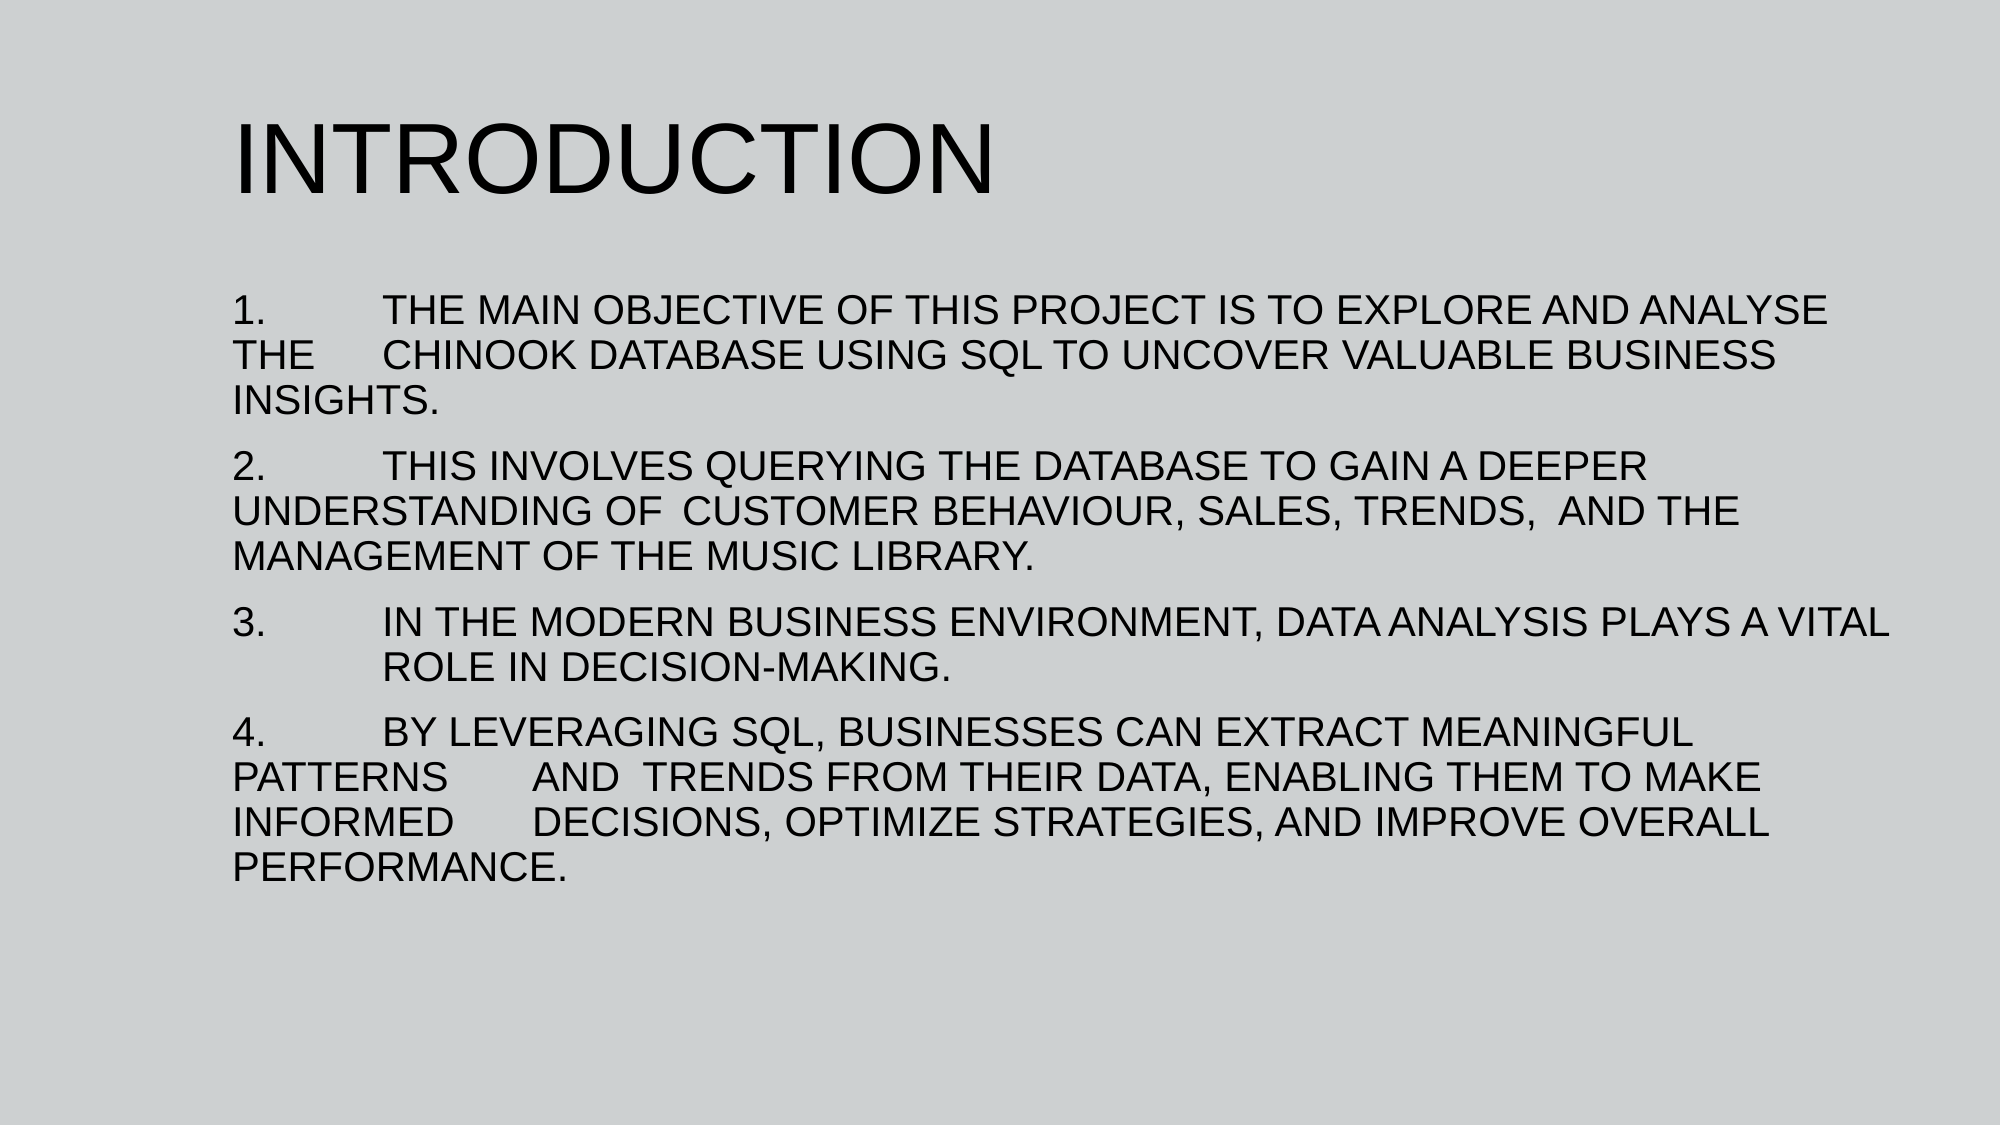

# INTRODUCTION
1. 	THE MAIN OBJECTIVE OF THIS PROJECT IS TO EXPLORE AND ANALYSE THE 	CHINOOK DATABASE USING SQL TO UNCOVER VALUABLE BUSINESS 	INSIGHTS.
2. 	THIS INVOLVES QUERYING THE DATABASE TO GAIN A DEEPER 	UNDERSTANDING OF 	CUSTOMER BEHAVIOUR, SALES, TRENDS,  AND THE 	MANAGEMENT OF THE MUSIC LIBRARY.
3. 	IN THE MODERN BUSINESS ENVIRONMENT, DATA ANALYSIS PLAYS A VITAL 	ROLE IN DECISION-MAKING.
4. 	BY LEVERAGING SQL, BUSINESSES CAN EXTRACT MEANINGFUL PATTERNS 	AND  TRENDS FROM THEIR DATA, ENABLING THEM TO MAKE INFORMED 	DECISIONS, OPTIMIZE STRATEGIES, AND IMPROVE OVERALL PERFORMANCE.